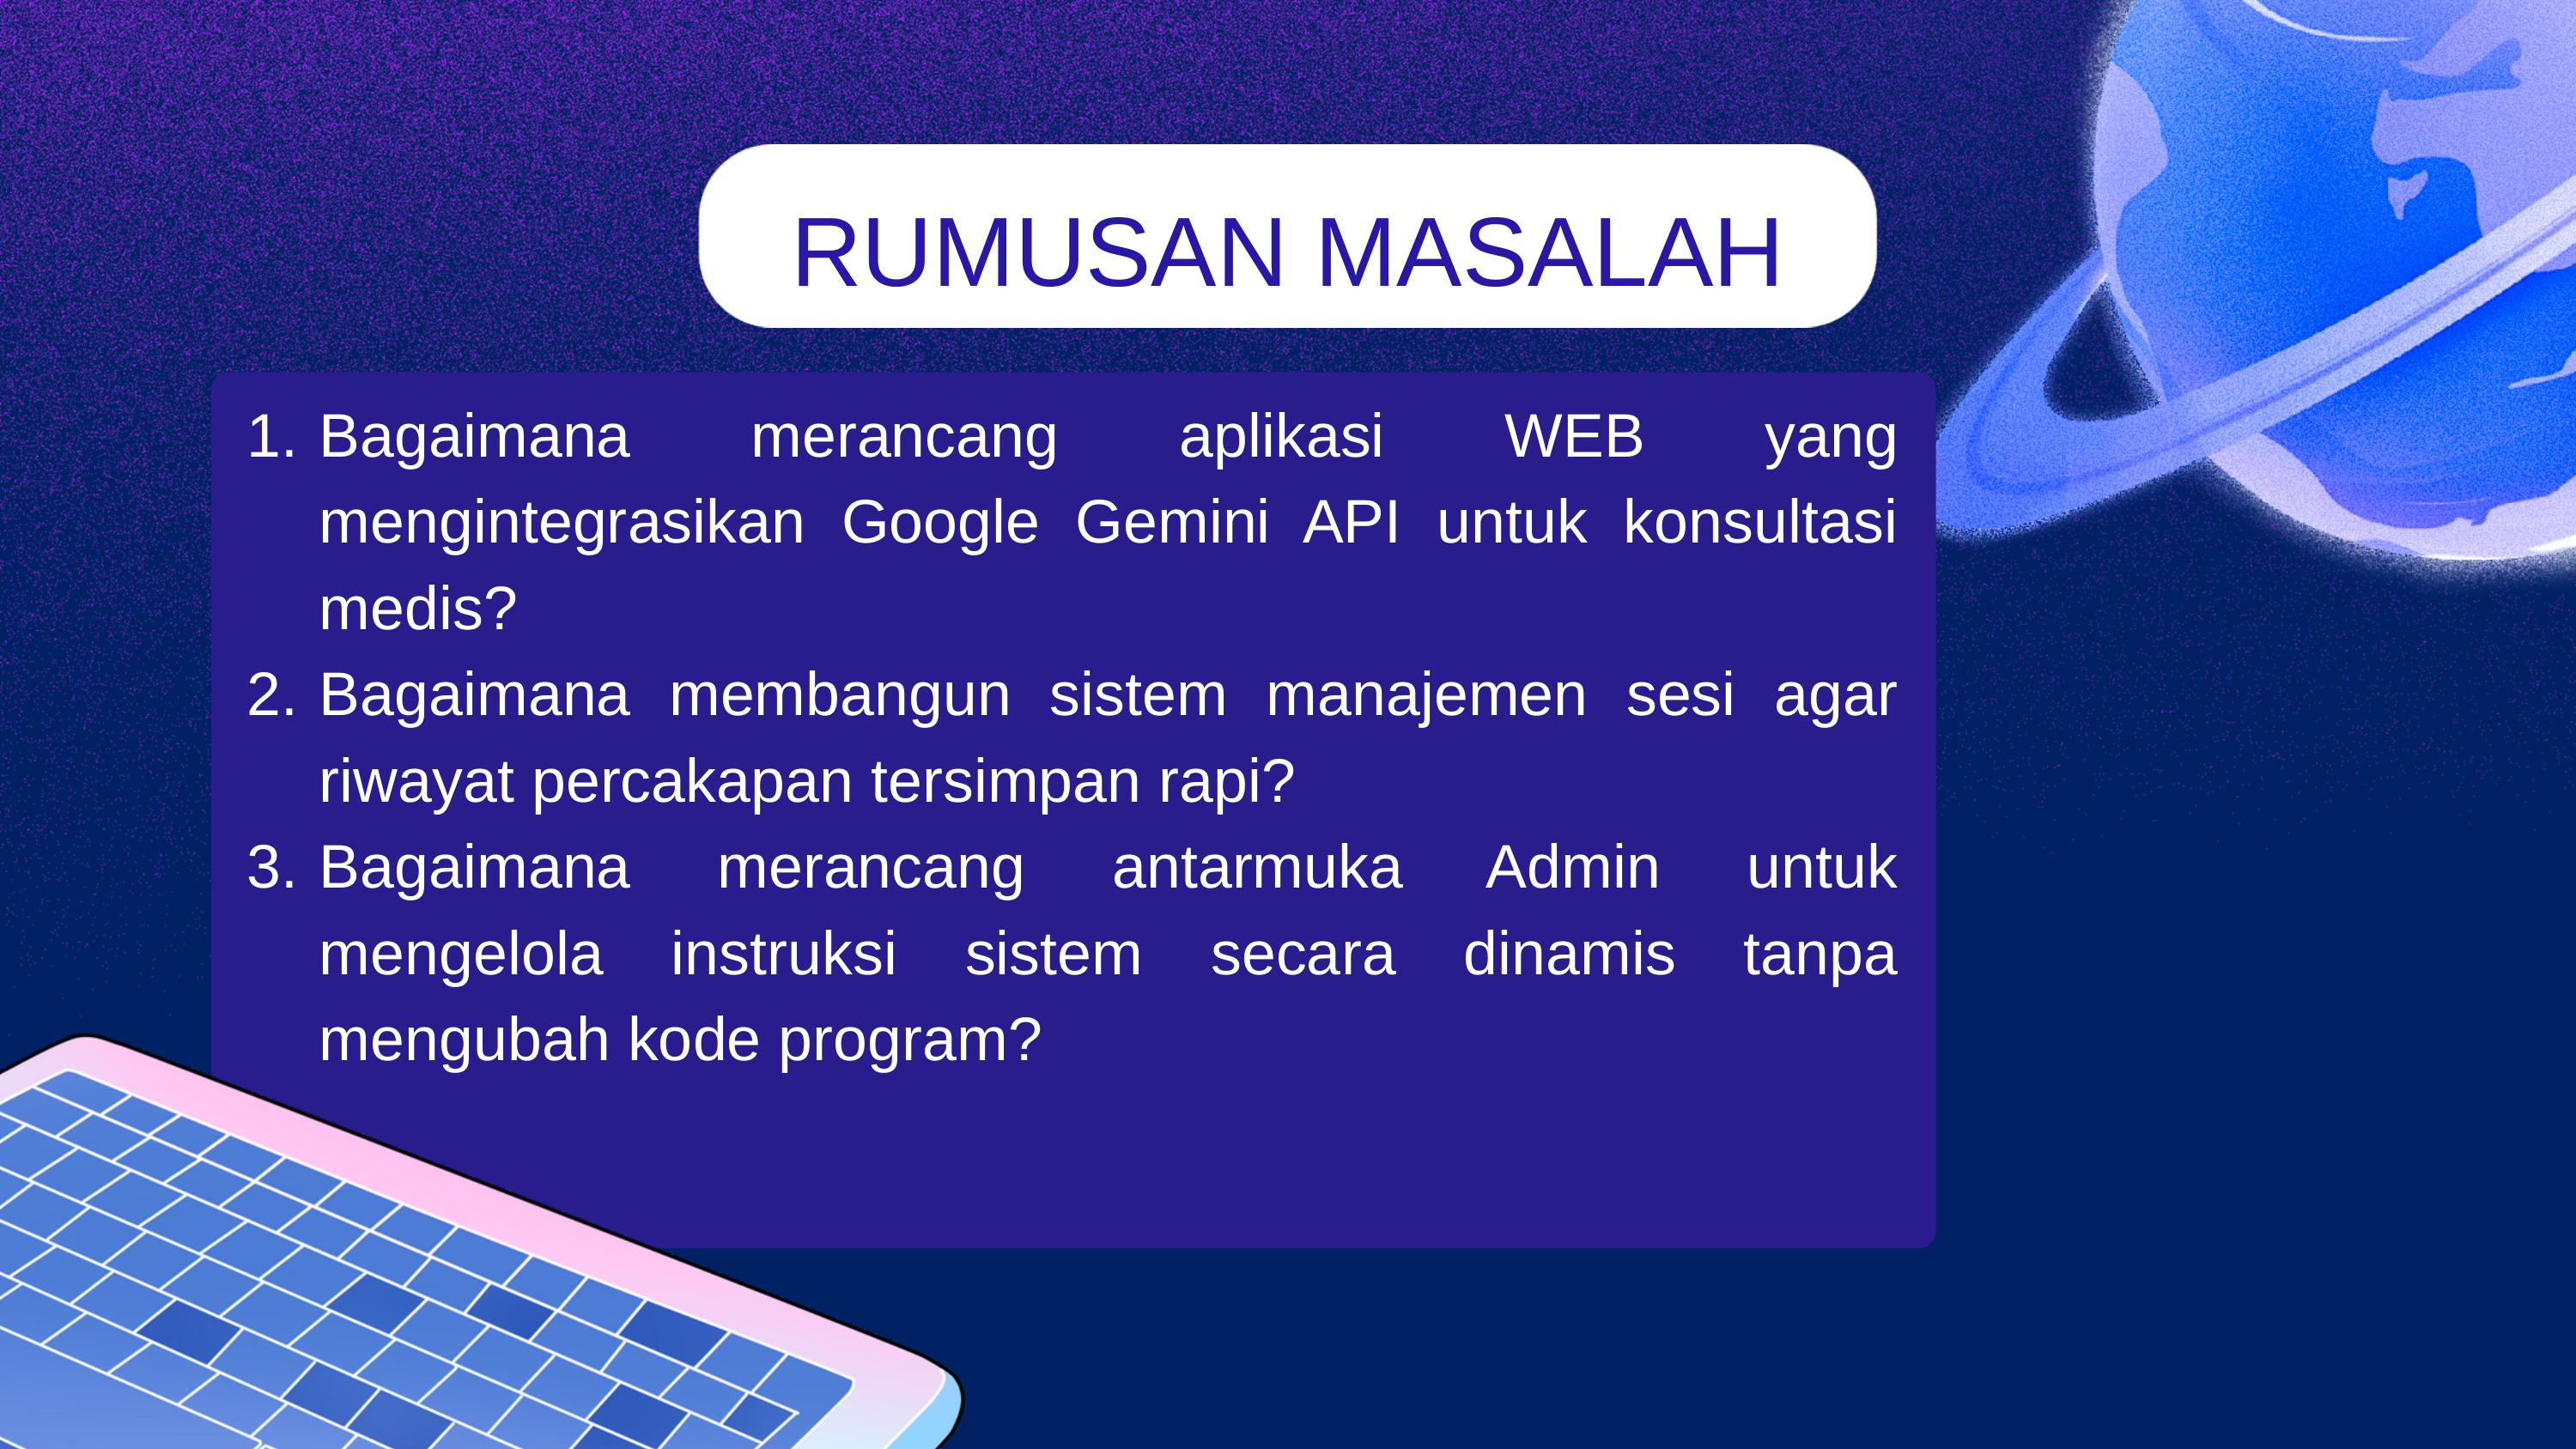

RUMUSAN MASALAH

Bagaimana merancang aplikasi WEB yang mengintegrasikan Google Gemini API untuk konsultasi medis?
Bagaimana membangun sistem manajemen sesi agar riwayat percakapan tersimpan rapi?
Bagaimana merancang antarmuka Admin untuk mengelola instruksi sistem secara dinamis tanpa mengubah kode program?